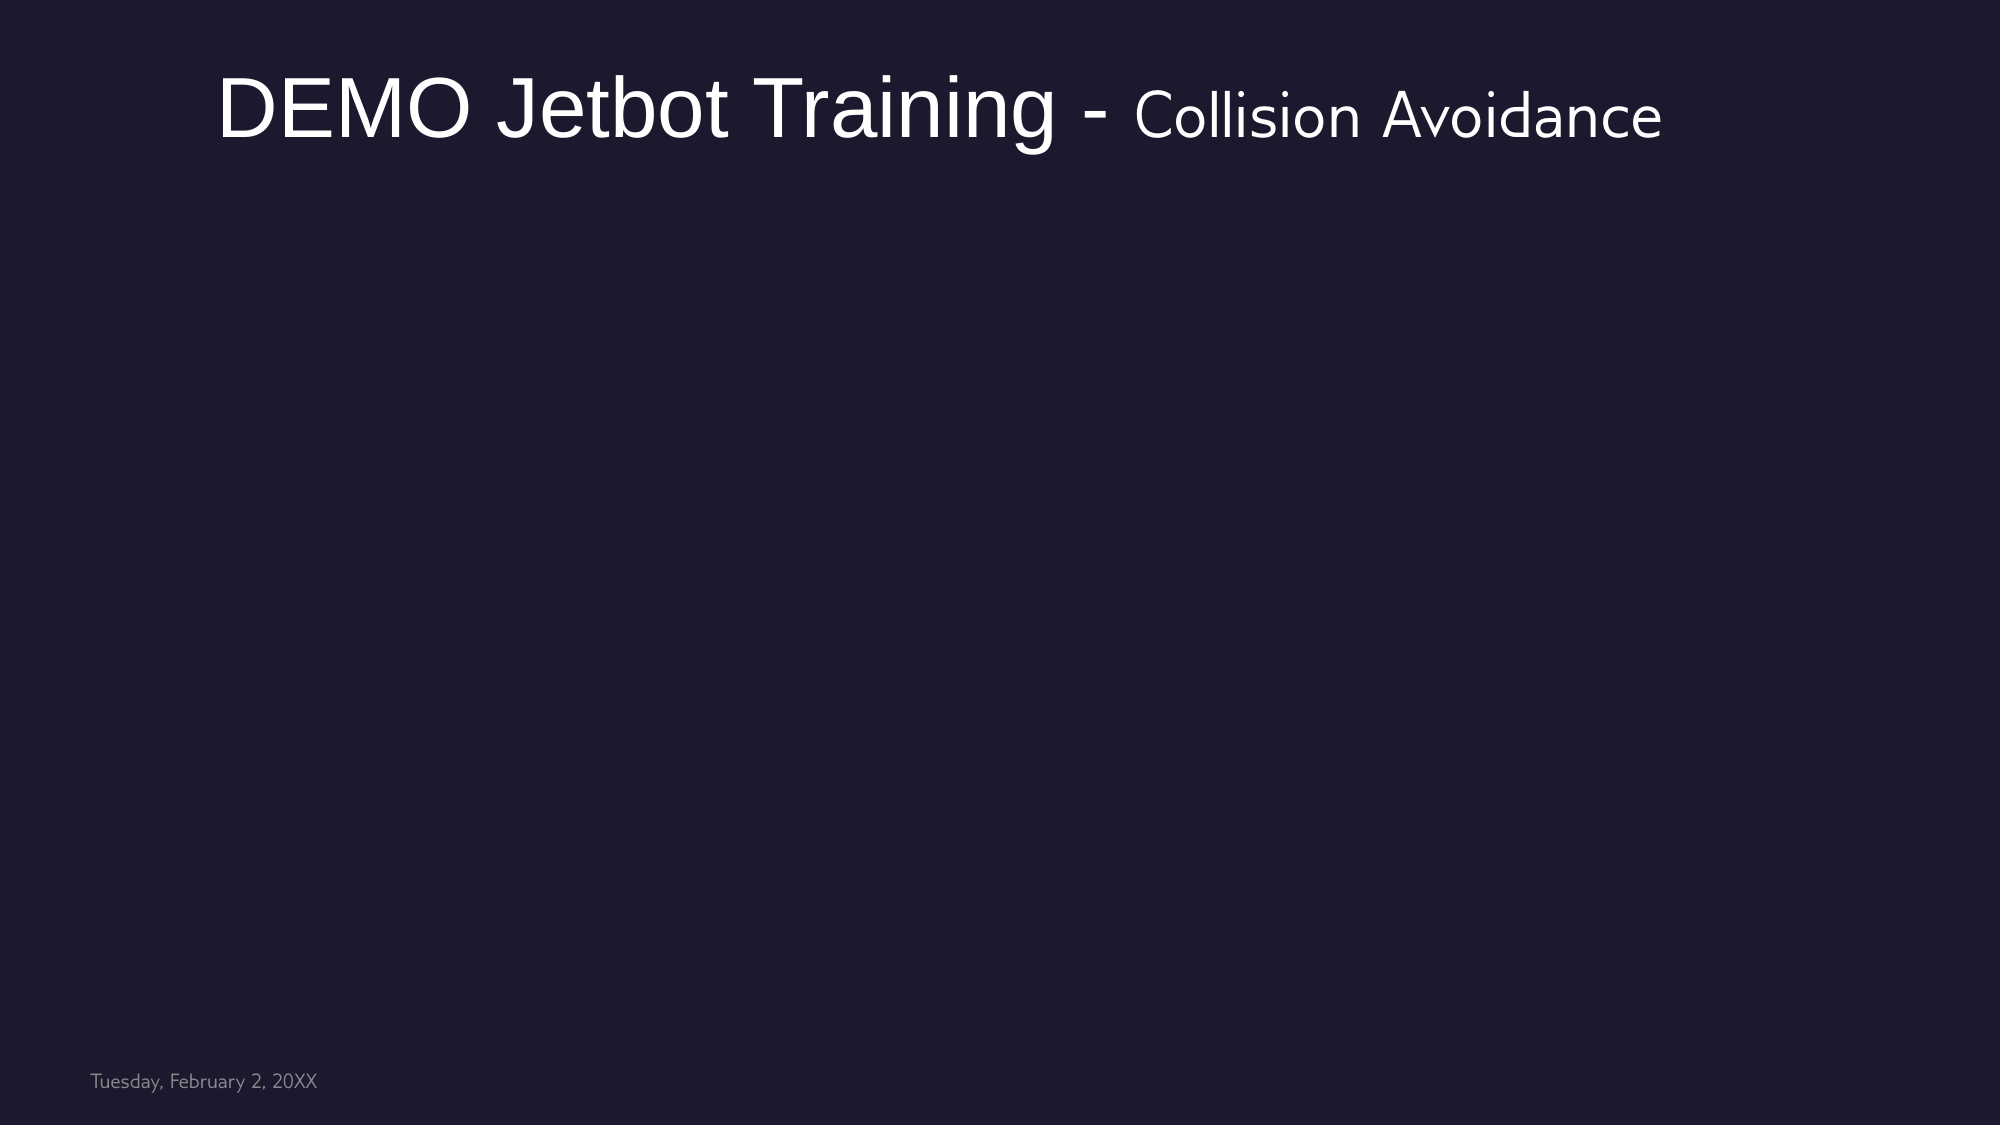

DEMO Jetbot Training - Collision Avoidance
Tuesday, February 2, 20XX